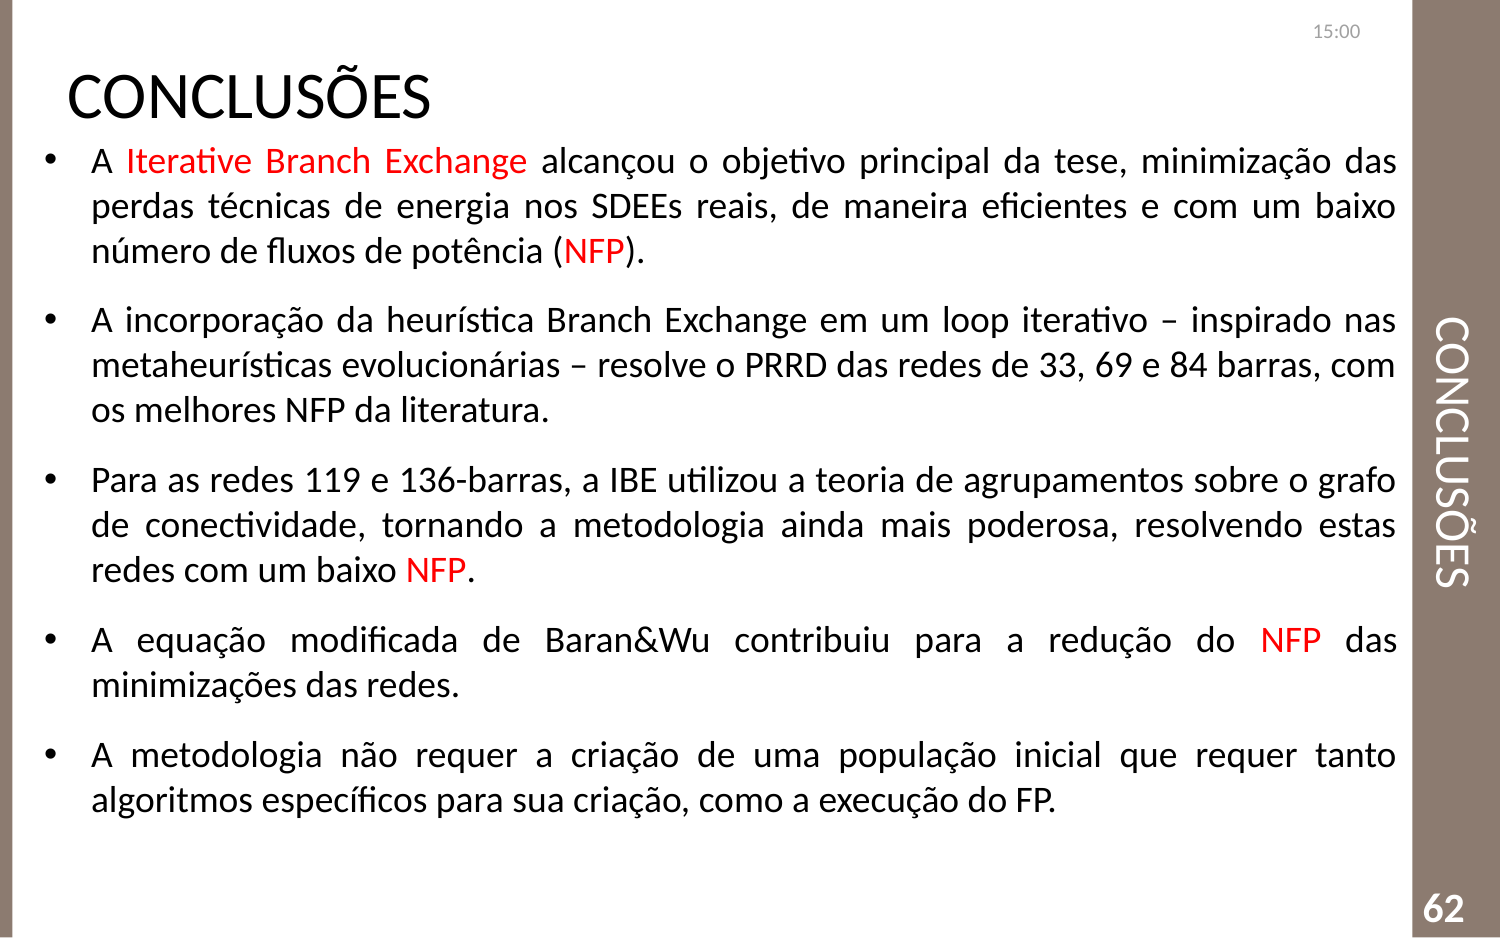

Conclusões
15:00
# Conclusões
A Iterative Branch Exchange alcançou o objetivo principal da tese, minimização das perdas técnicas de energia nos SDEEs reais, de maneira eficientes e com um baixo número de fluxos de potência (NFP).
A incorporação da heurística Branch Exchange em um loop iterativo – inspirado nas metaheurísticas evolucionárias – resolve o PRRD das redes de 33, 69 e 84 barras, com os melhores NFP da literatura.
Para as redes 119 e 136-barras, a IBE utilizou a teoria de agrupamentos sobre o grafo de conectividade, tornando a metodologia ainda mais poderosa, resolvendo estas redes com um baixo NFP.
A equação modificada de Baran&Wu contribuiu para a redução do NFP das minimizações das redes.
A metodologia não requer a criação de uma população inicial que requer tanto algoritmos específicos para sua criação, como a execução do FP.
62